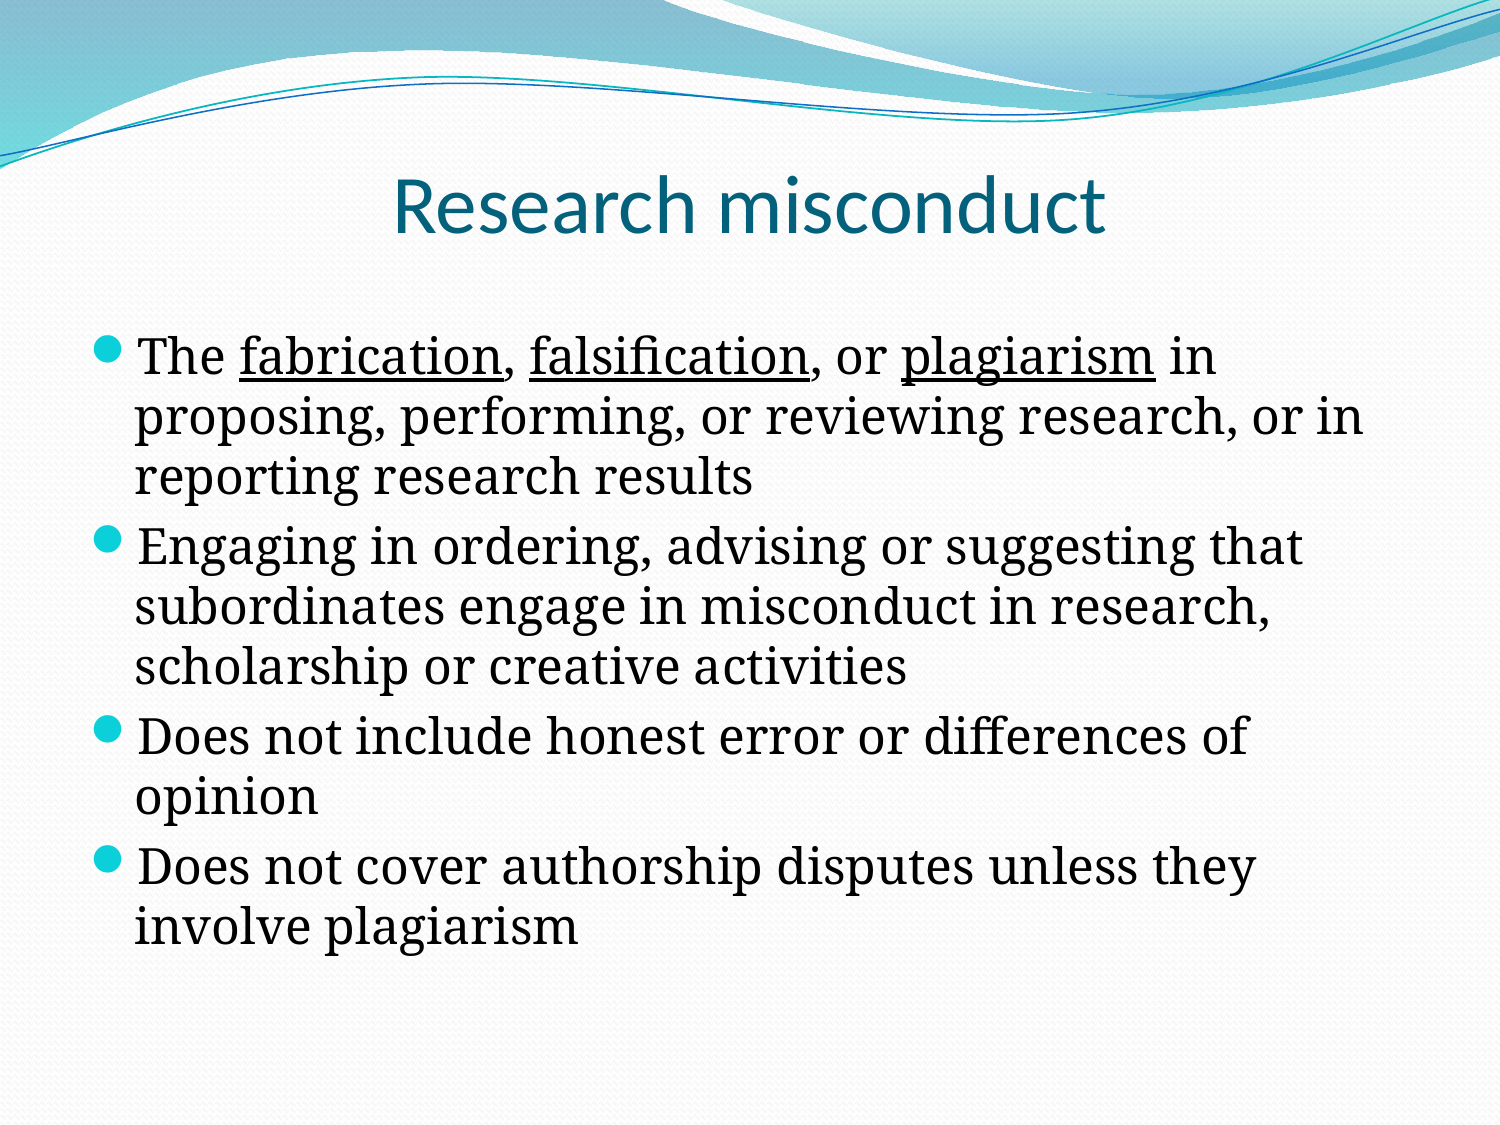

# Research misconduct
The fabrication, falsification, or plagiarism in proposing, performing, or reviewing research, or in reporting research results
Engaging in ordering, advising or suggesting that subordinates engage in misconduct in research, scholarship or creative activities
Does not include honest error or differences of opinion
Does not cover authorship disputes unless they involve plagiarism